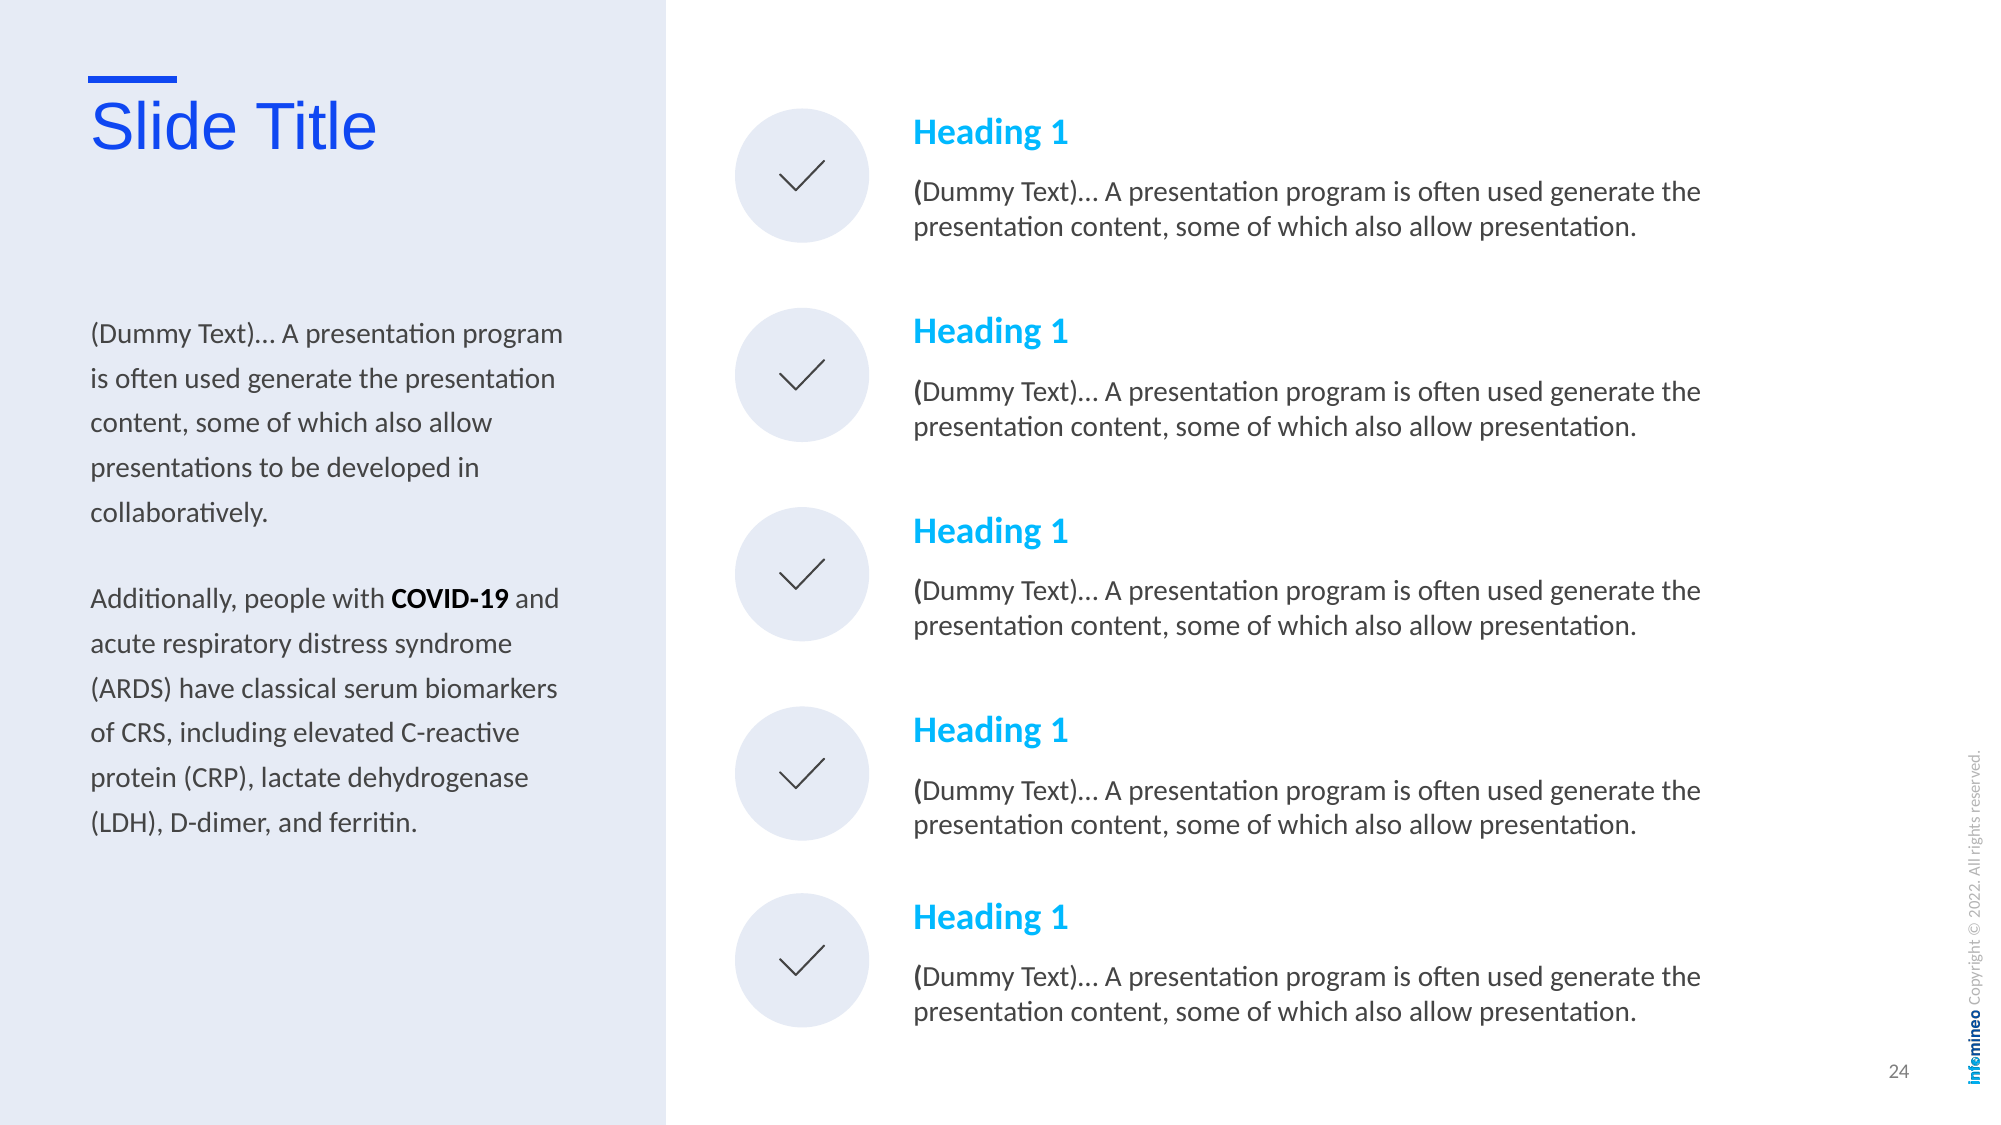

# Slide Title
Heading 1
(Dummy Text)… A presentation program is often used generate the presentation content, some of which also allow presentation.

Heading 1
(Dummy Text)… A presentation program is often used generate the presentation content, some of which also allow presentation.
(Dummy Text)… A presentation program is often used generate the presentation content, some of which also allow presentations to be developed in collaboratively.
Additionally, people with COVID‑19 and acute respiratory distress syndrome (ARDS) have classical serum biomarkers of CRS, including elevated C-reactive protein (CRP), lactate dehydrogenase (LDH), D-dimer, and ferritin.

Heading 1
(Dummy Text)… A presentation program is often used generate the presentation content, some of which also allow presentation.

Heading 1
(Dummy Text)… A presentation program is often used generate the presentation content, some of which also allow presentation.

Heading 1
(Dummy Text)… A presentation program is often used generate the presentation content, some of which also allow presentation.